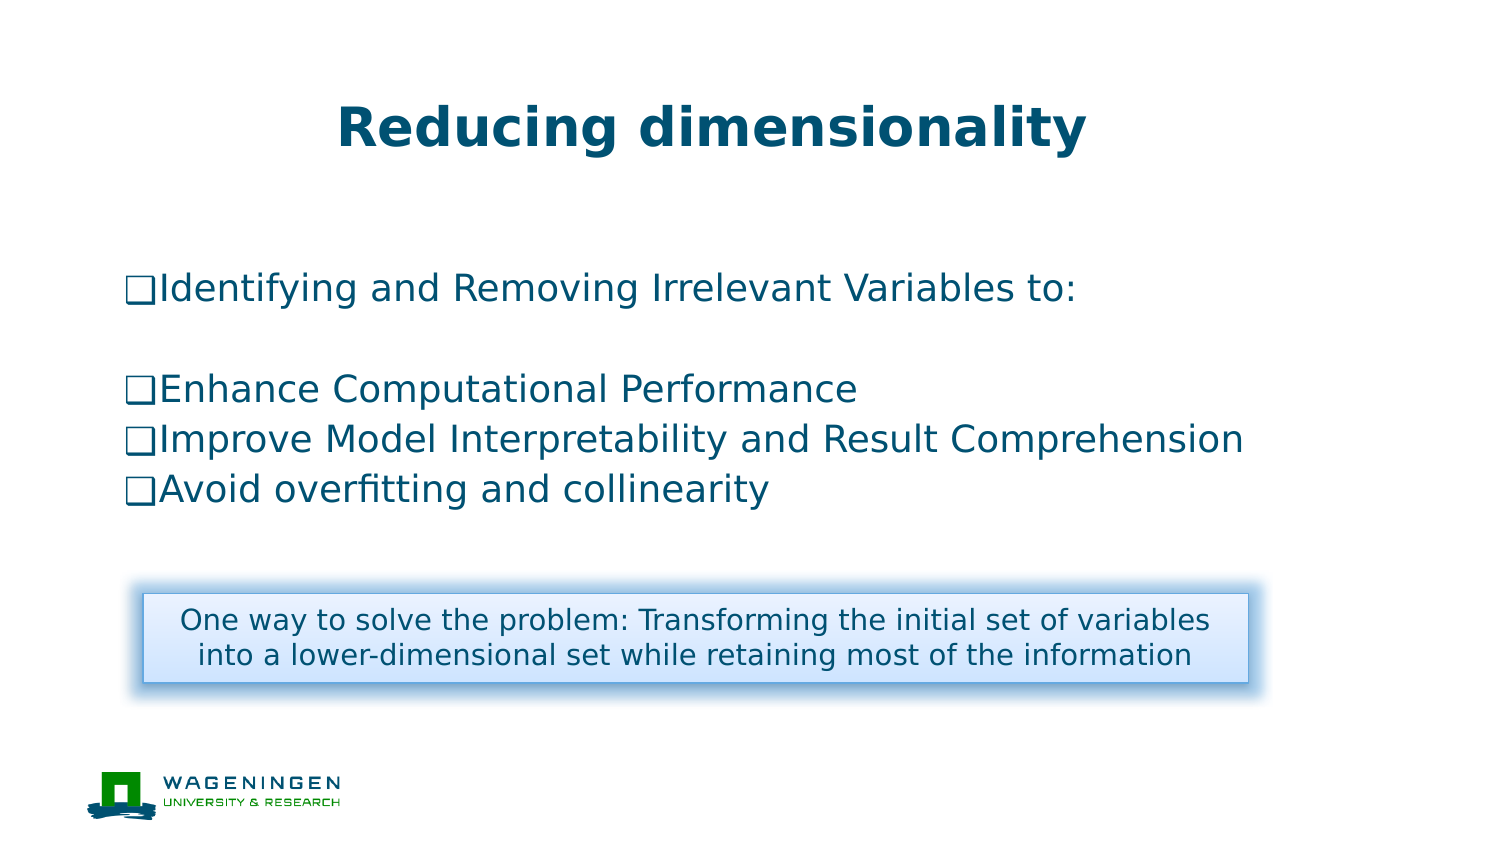

# Reducing dimensionality

Identifying and Removing Irrelevant Variables to:

Enhance Computational Performance
Improve Model Interpretability and Result Comprehension
Avoid overfitting and collinearity
One way to solve the problem: Transforming the initial set of variables into a lower-dimensional set while retaining most of the information